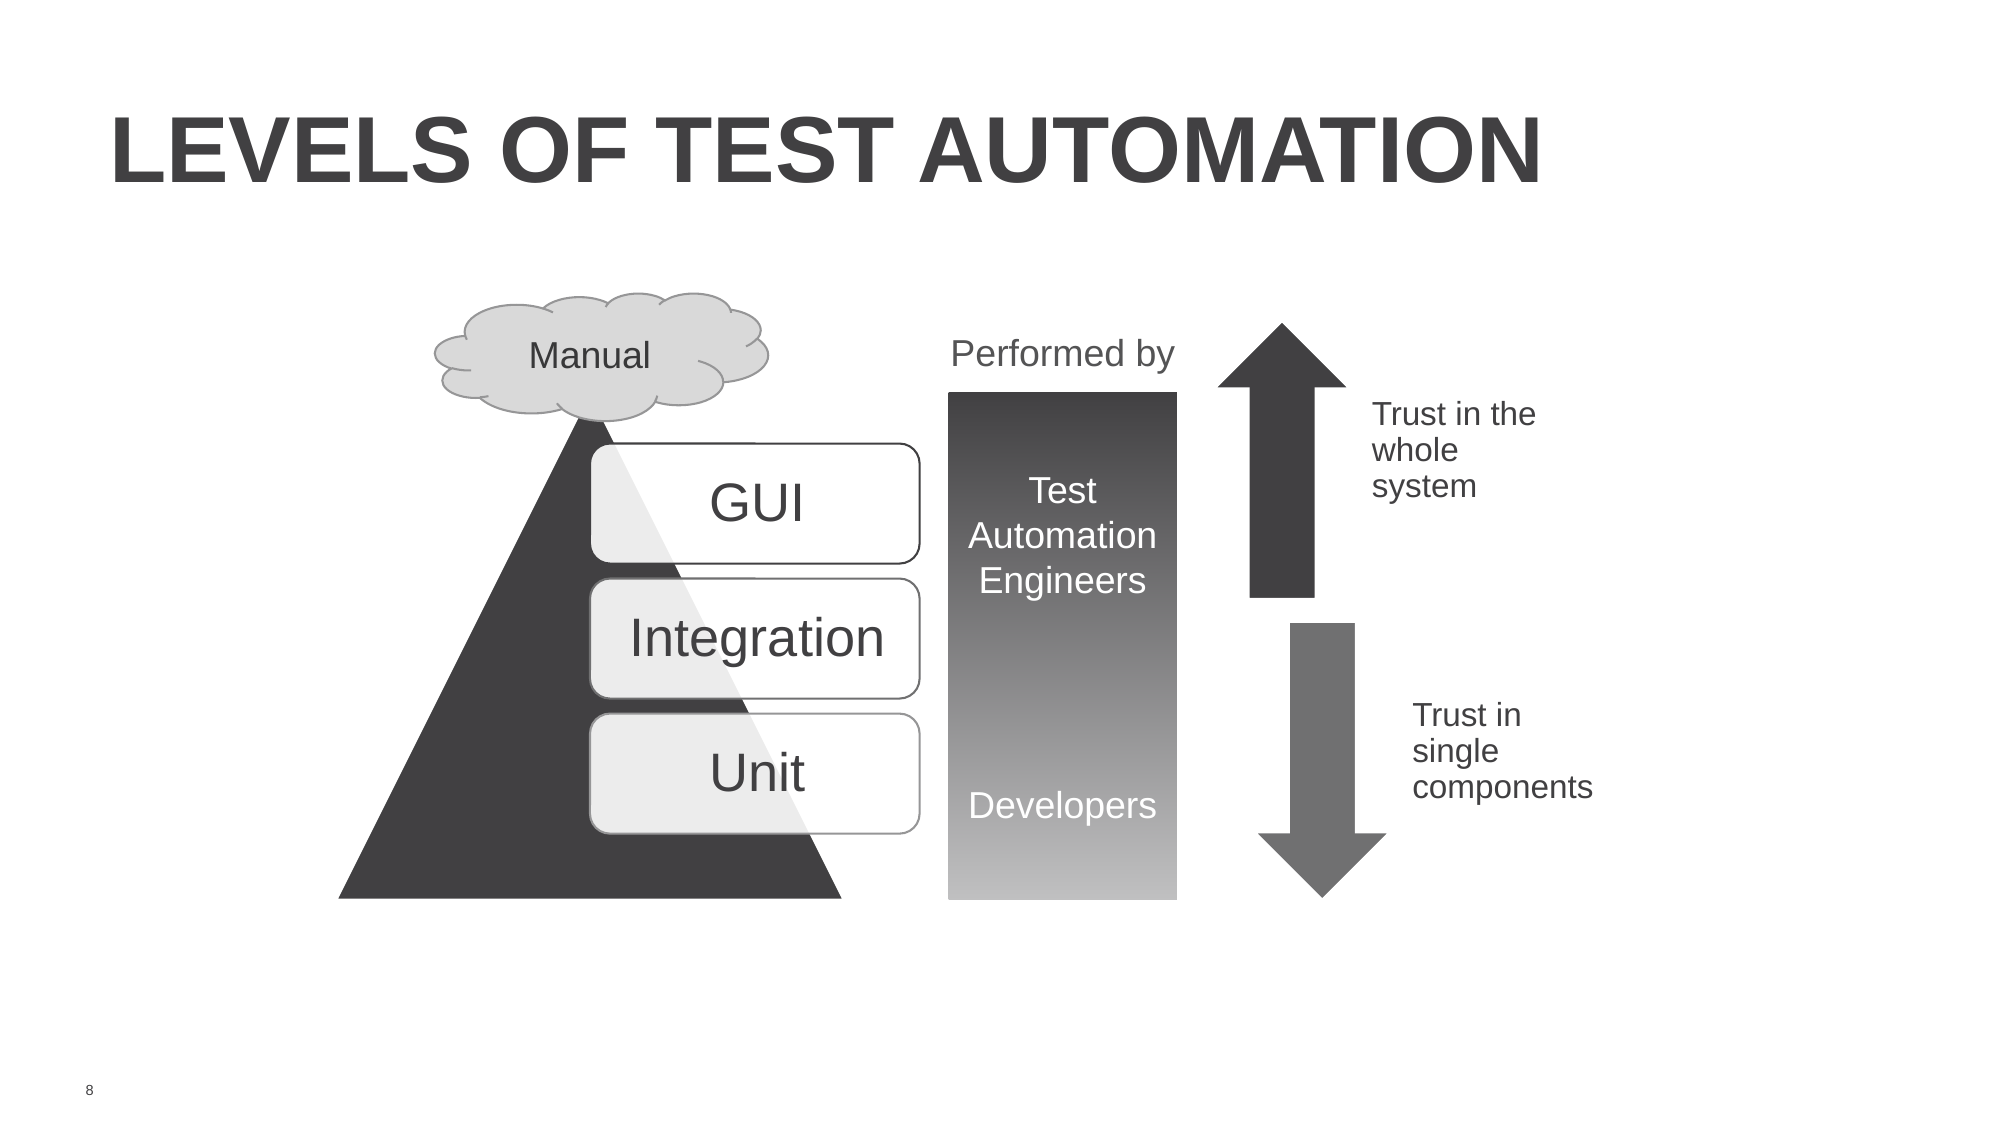

# LEVELS OF TEST AUTOMATION
Manual
Trust in the whole system
Trust in single components
Performed by
GUI
Integration
Unit
Test Automation Engineers

Developers

8